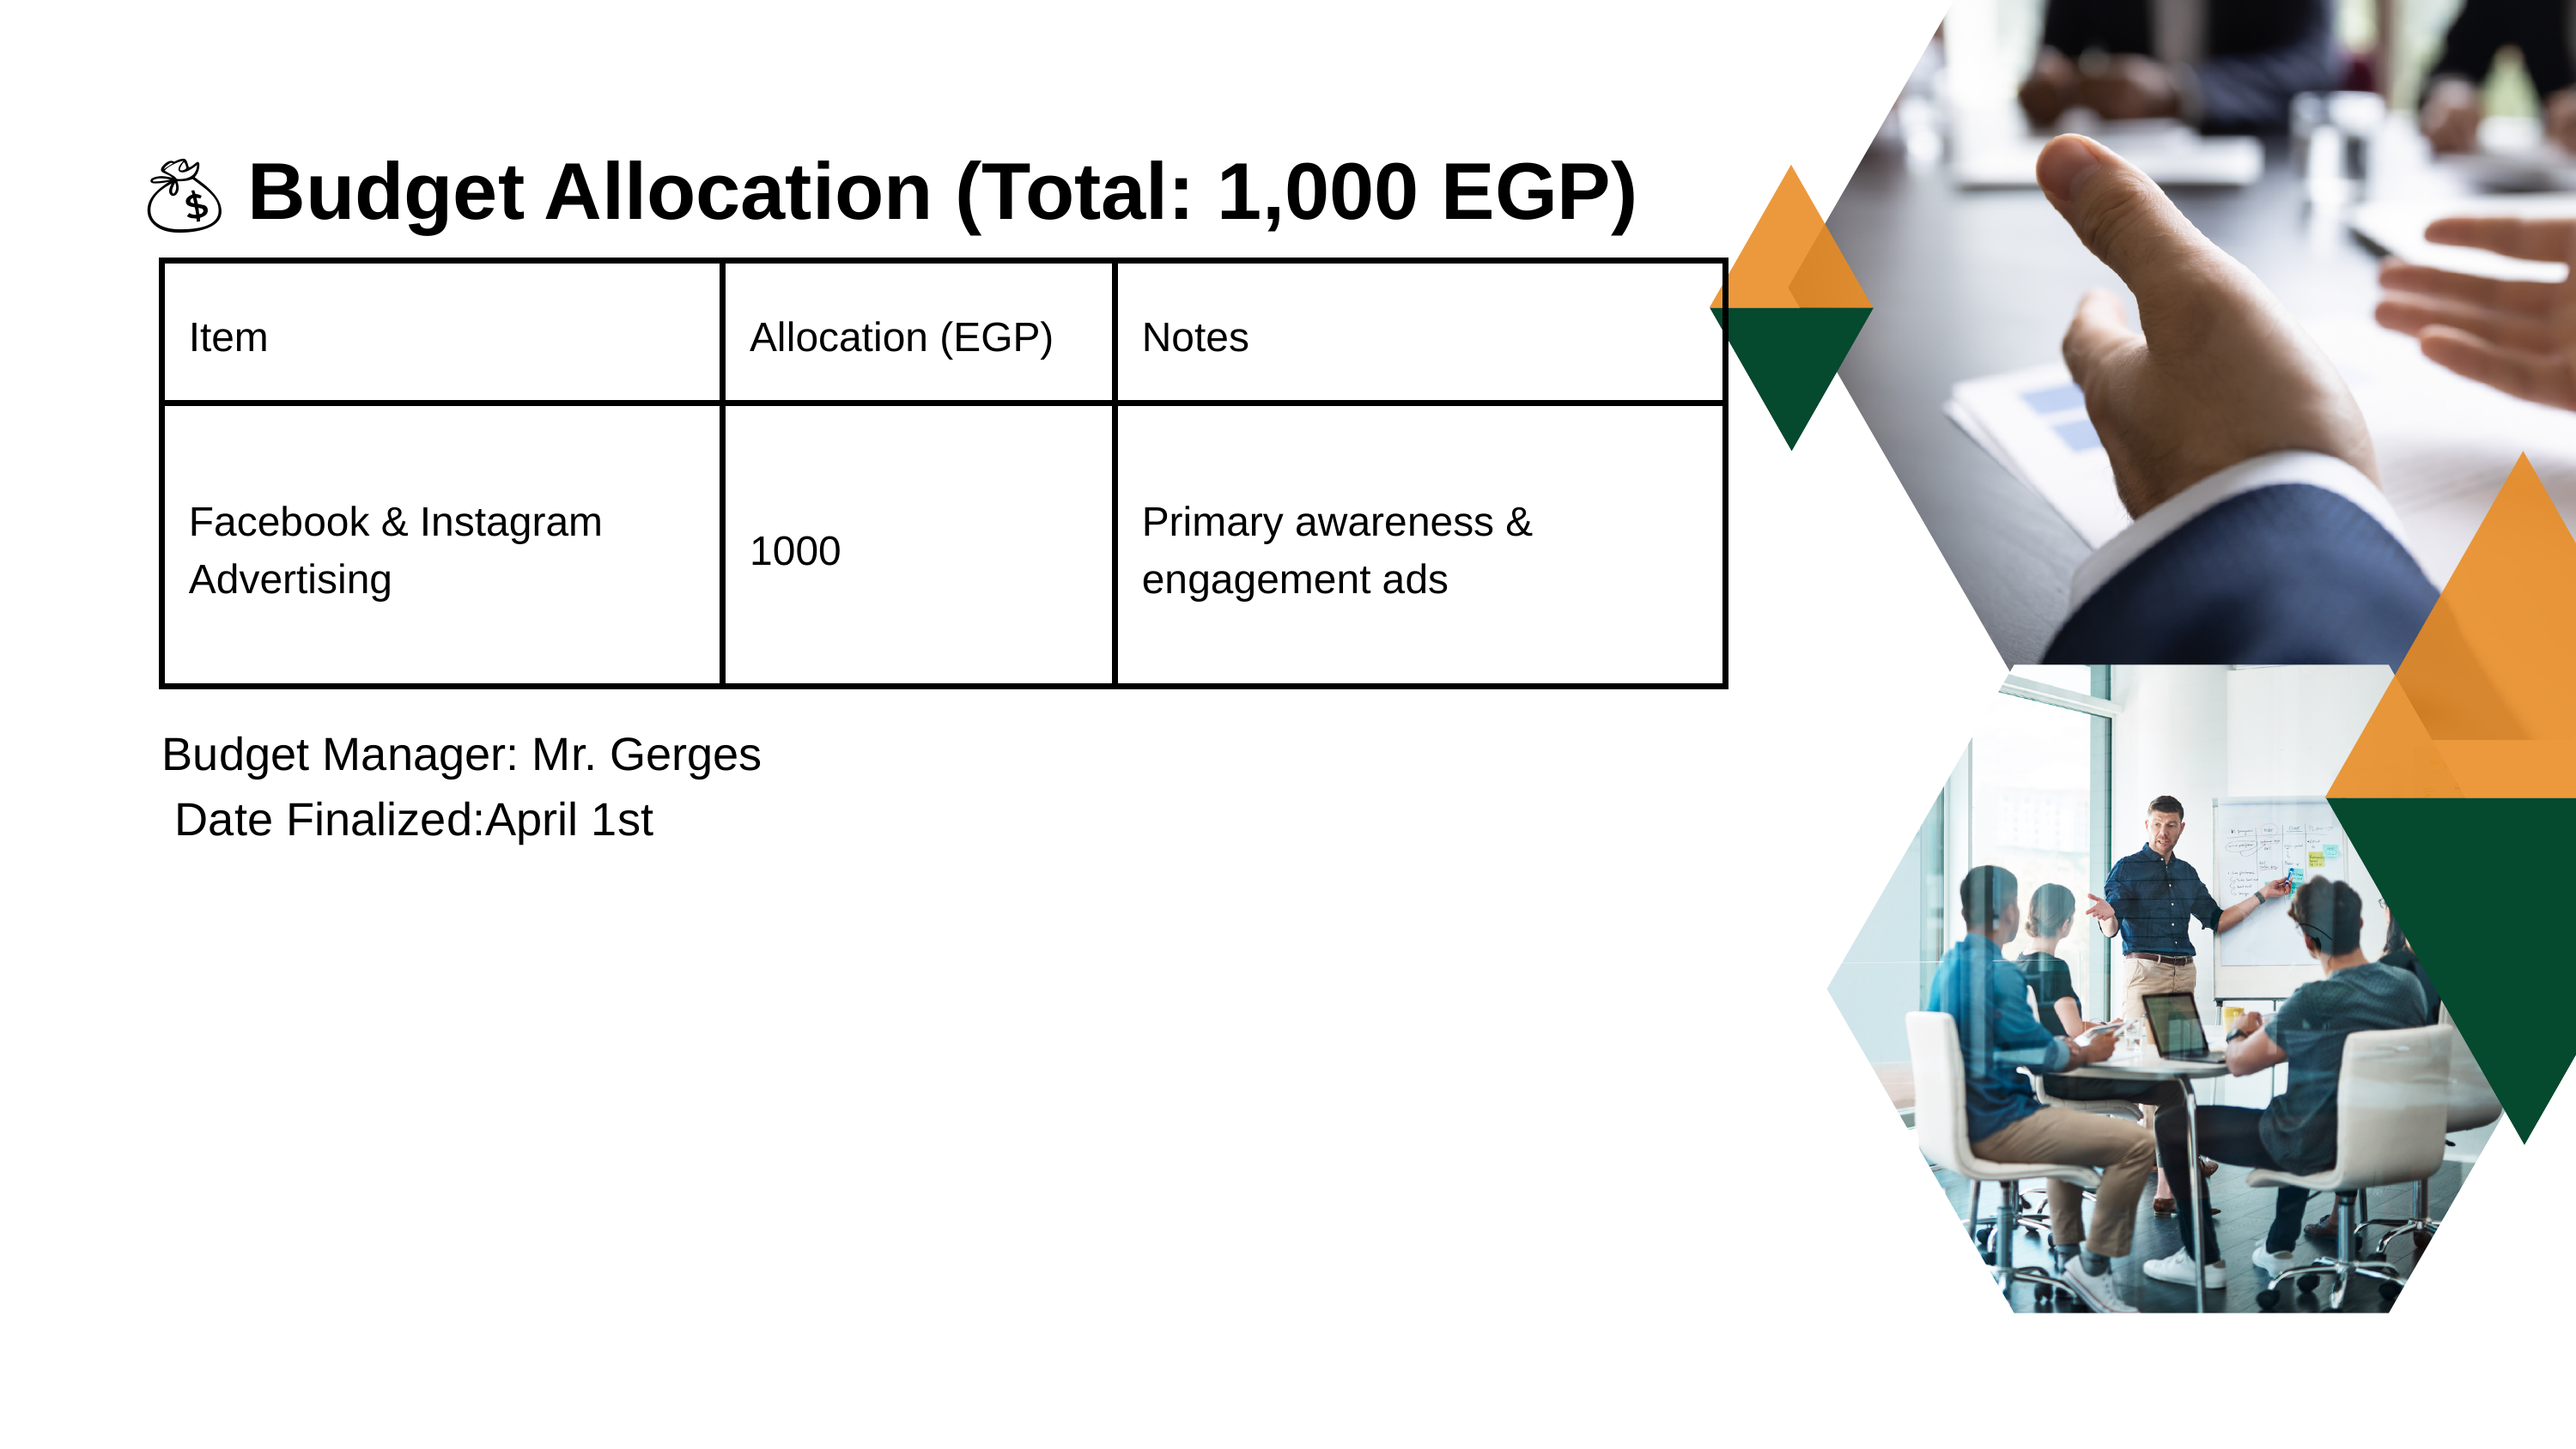

💰 Budget Allocation (Total: 1,000 EGP)

| Item | Allocation (EGP) | Notes |
| --- | --- | --- |
| Facebook & Instagram Advertising | 1000 | Primary awareness & engagement ads |

Budget Manager: Mr. Gerges
 Date Finalized:April 1st